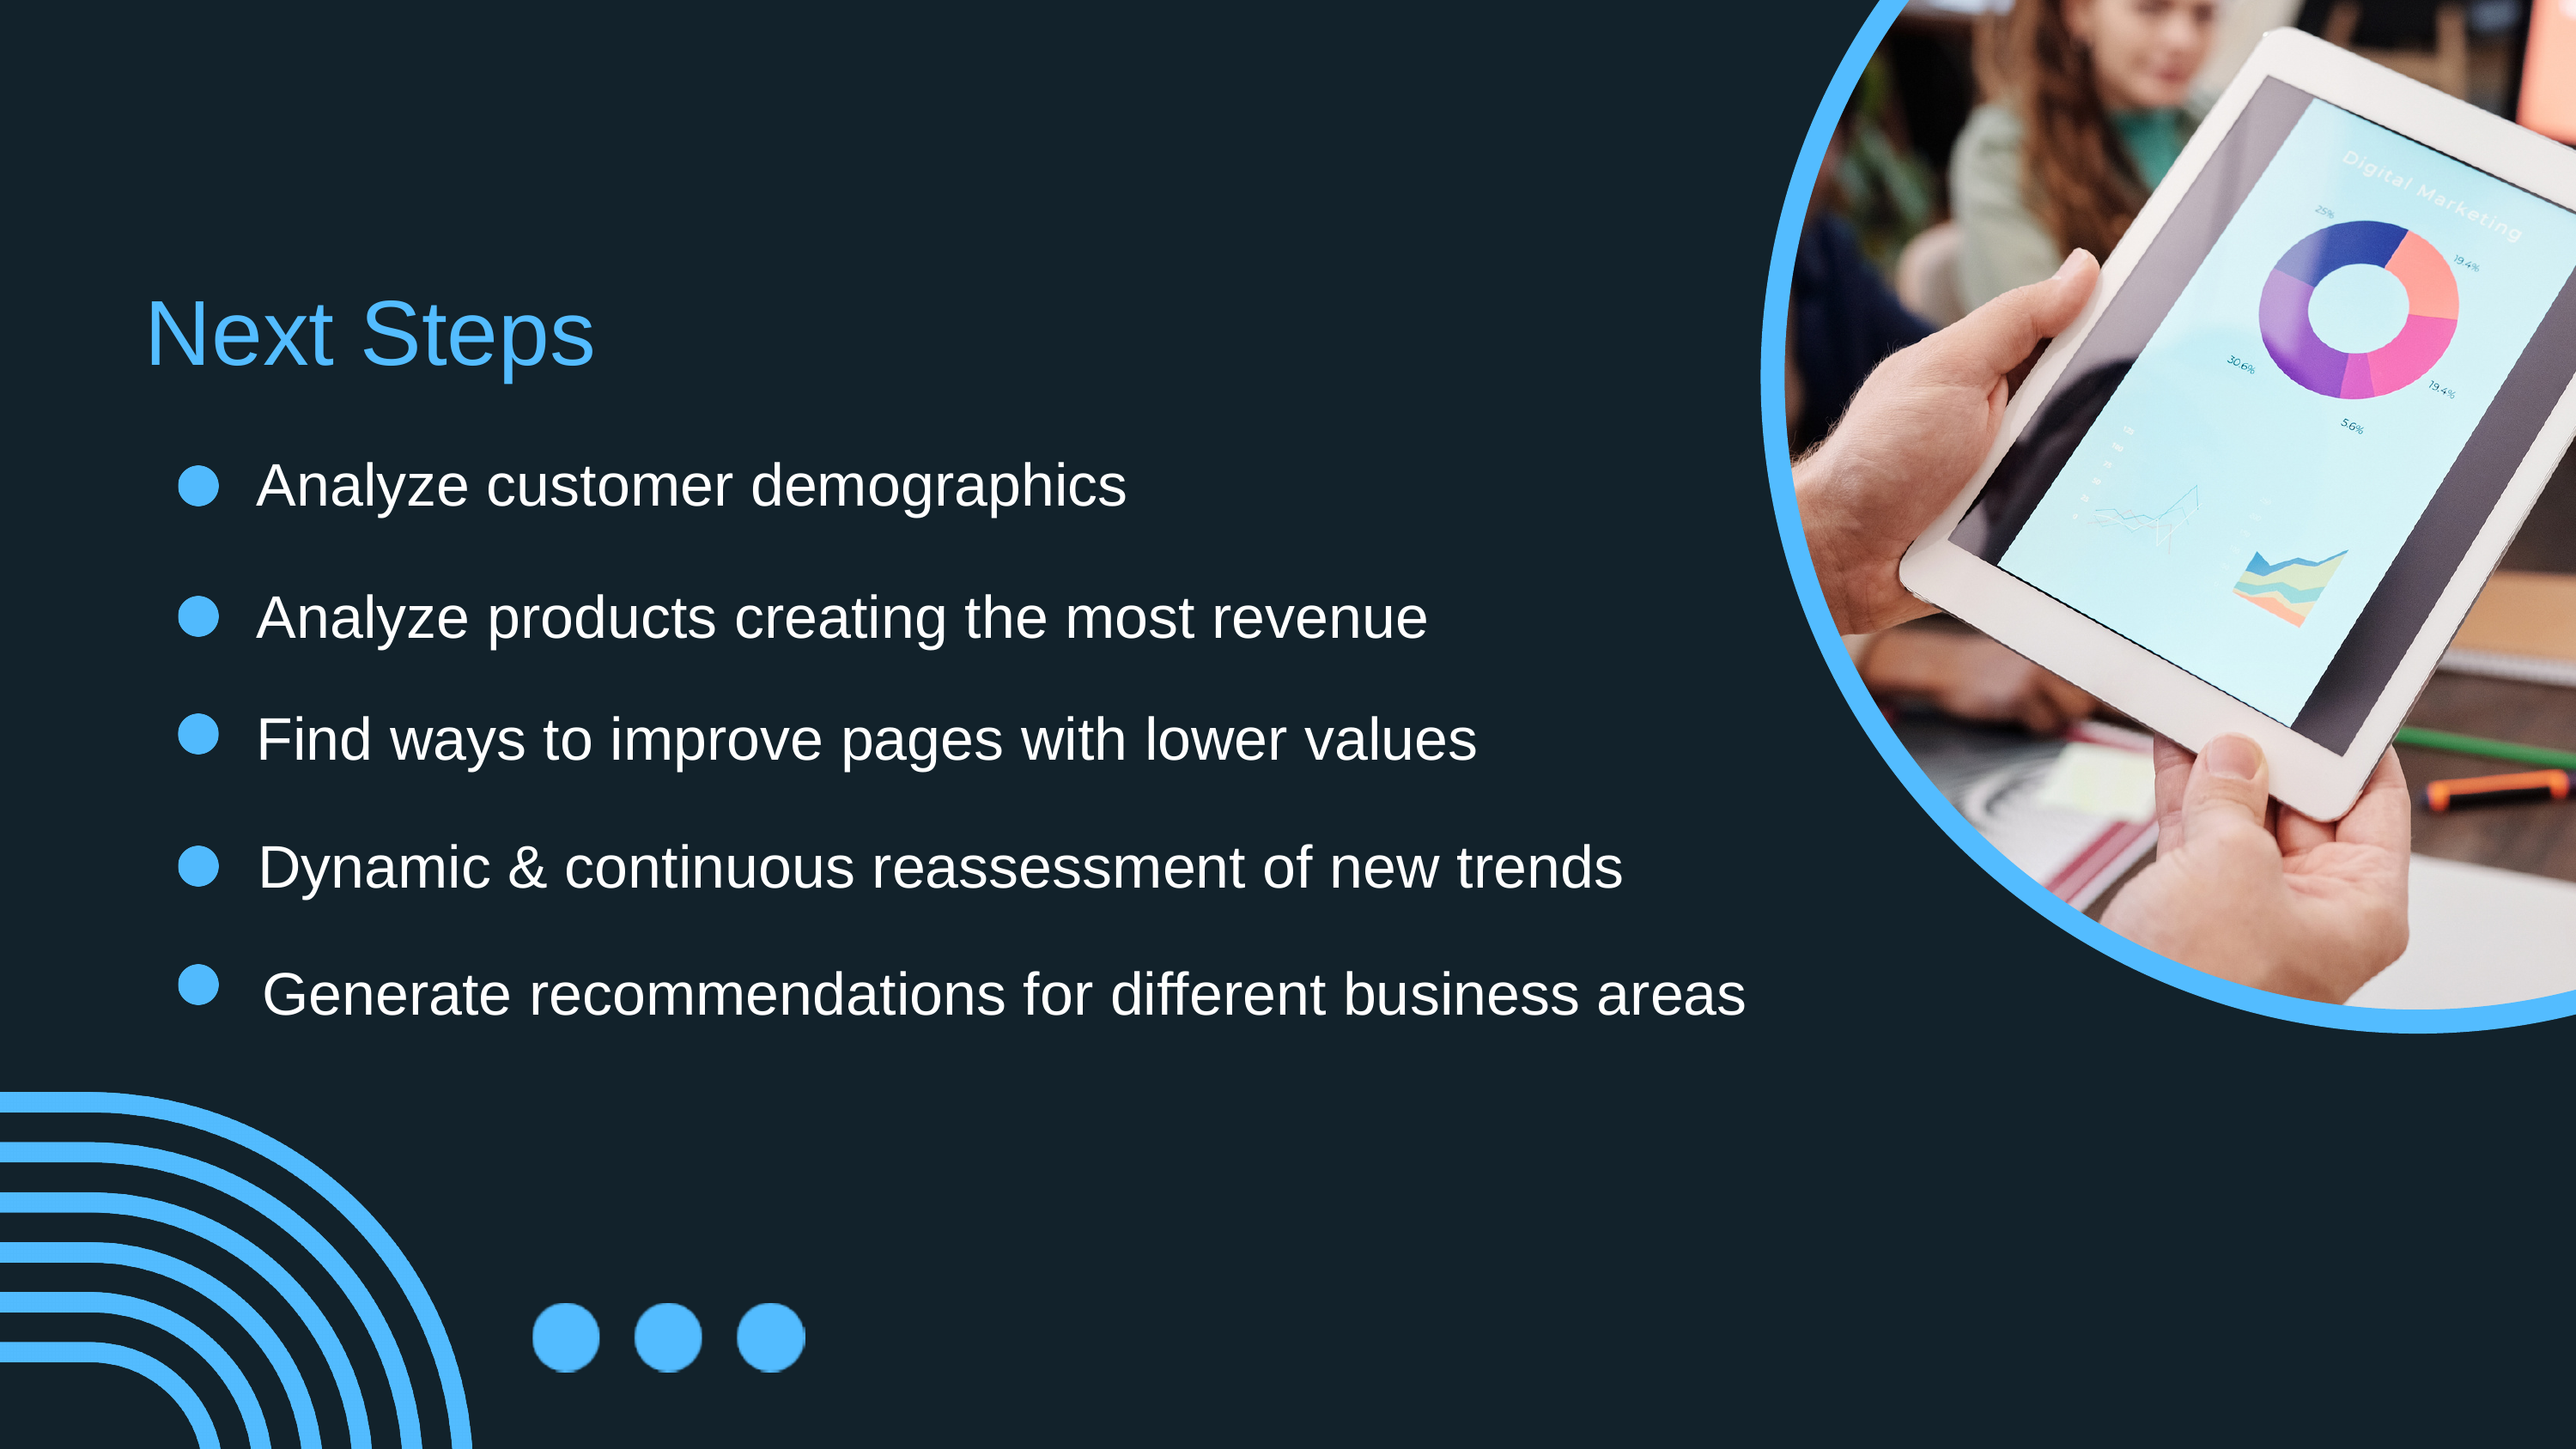

Next Steps
Analyze customer demographics

Analyze products creating the most revenue

Find ways to improve pages with lower values

Dynamic & continuous reassessment of new trends

Generate recommendations for different business areas